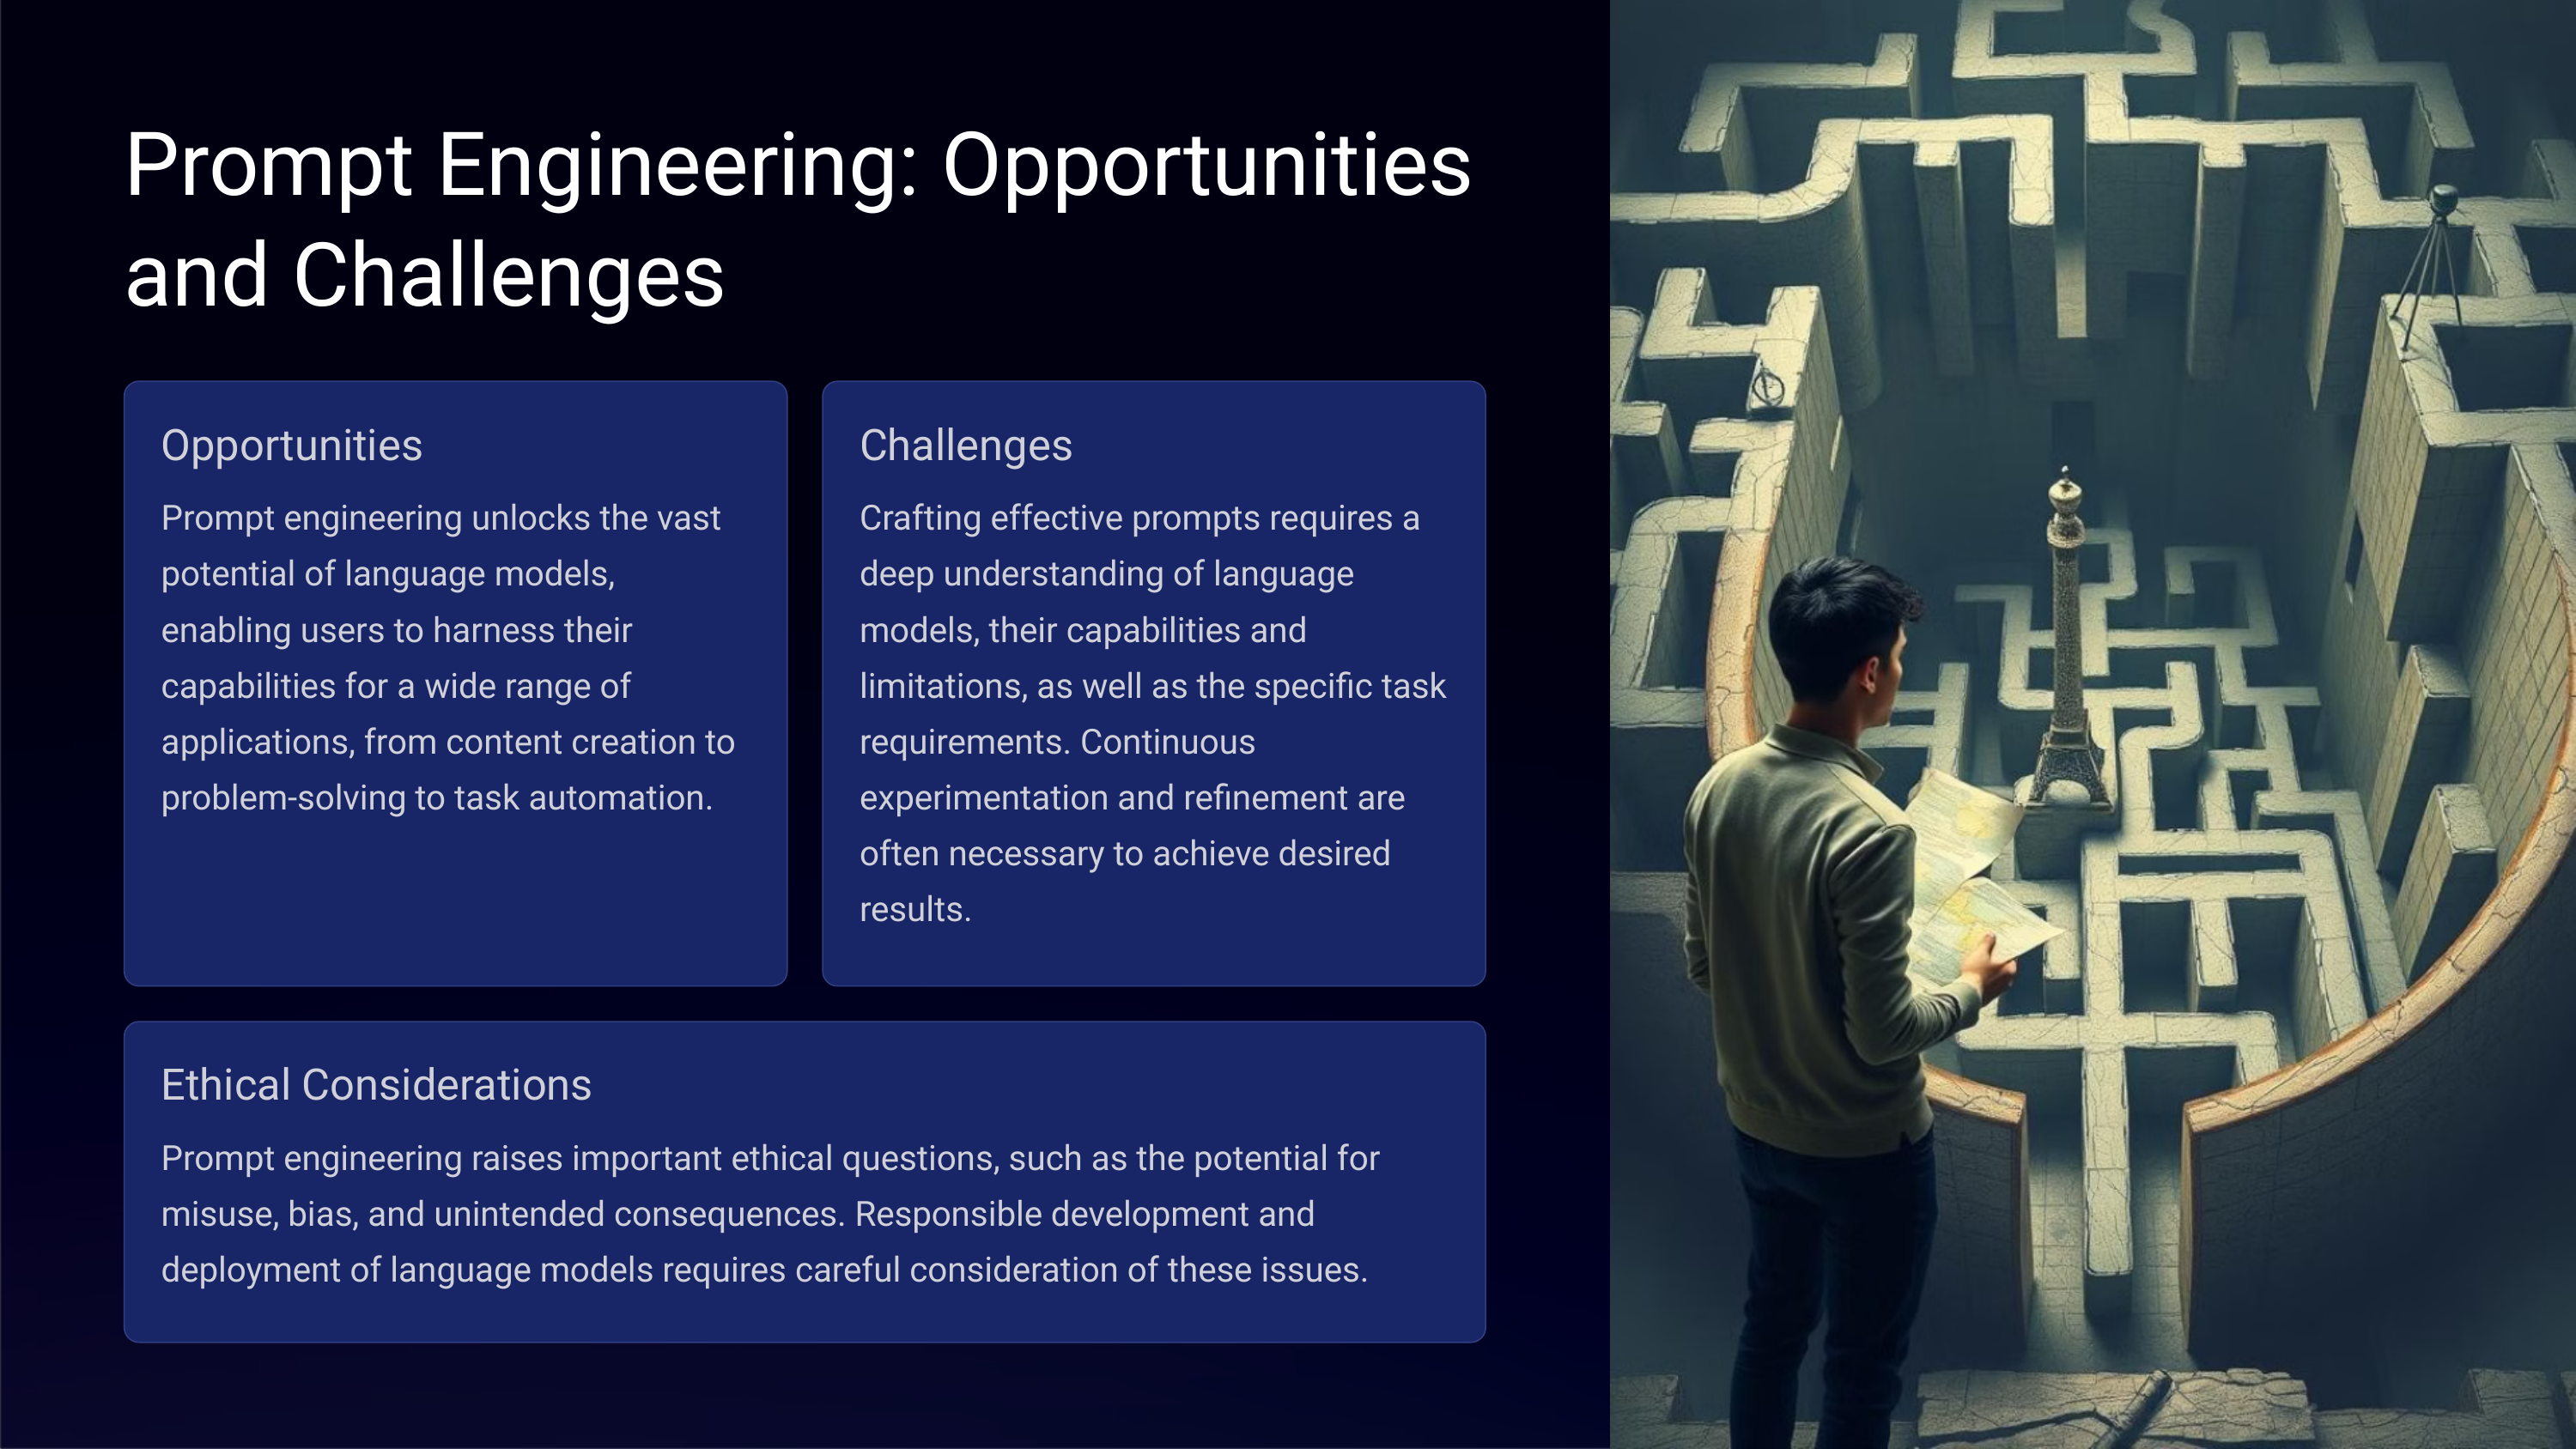

Prompt Engineering: Opportunities and Challenges

Opportunities
Challenges
Prompt engineering unlocks the vast potential of language models, enabling users to harness their capabilities for a wide range of applications, from content creation to problem-solving to task automation.
Crafting effective prompts requires a deep understanding of language models, their capabilities and limitations, as well as the specific task requirements. Continuous experimentation and refinement are often necessary to achieve desired results.

Ethical Considerations
Prompt engineering raises important ethical questions, such as the potential for misuse, bias, and unintended consequences. Responsible development and deployment of language models requires careful consideration of these issues.